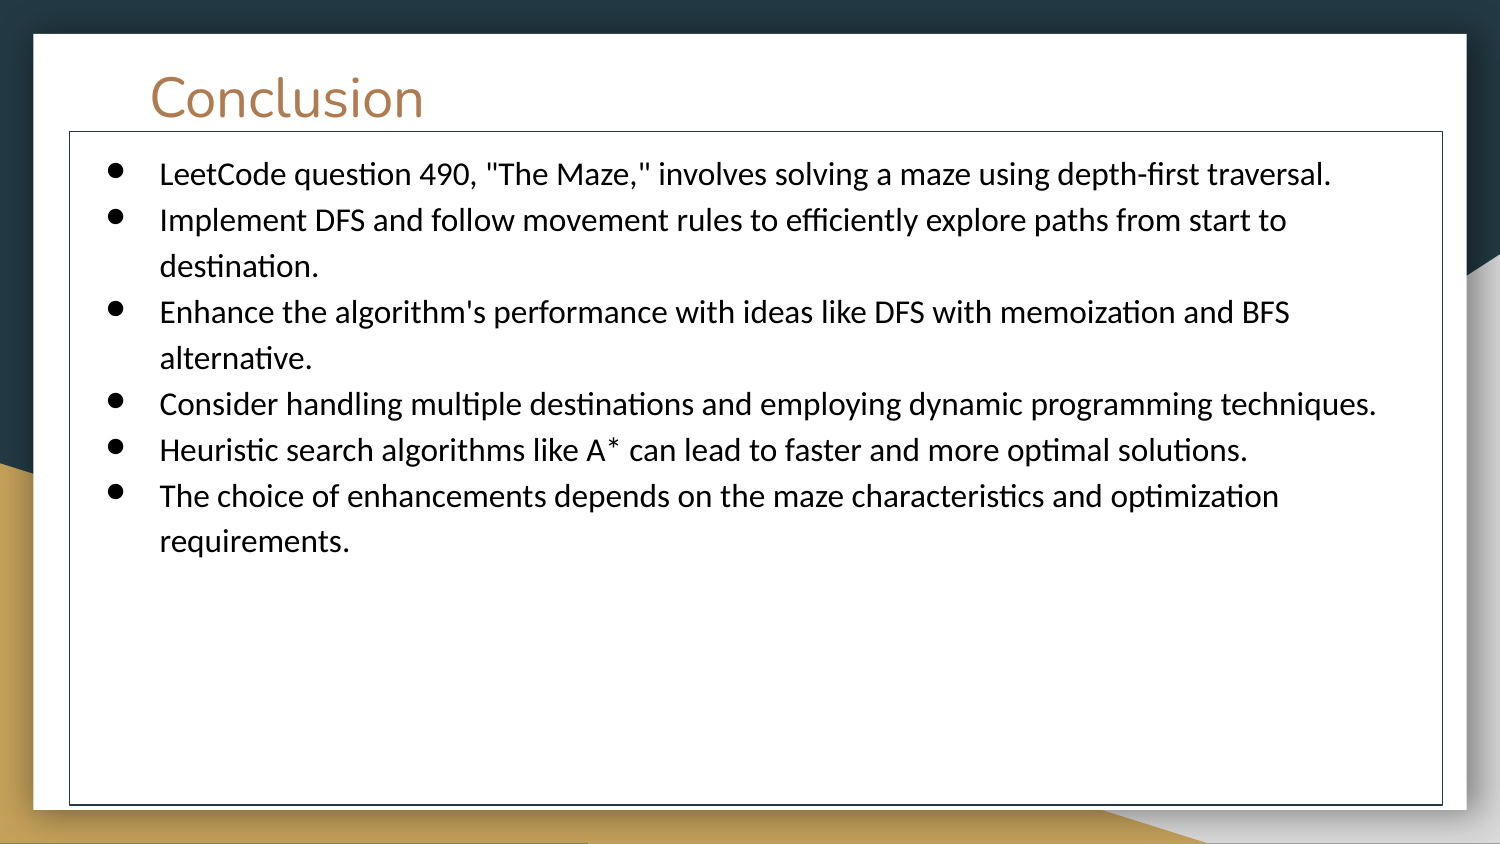

# Conclusion
LeetCode question 490, "The Maze," involves solving a maze using depth-first traversal.
Implement DFS and follow movement rules to efficiently explore paths from start to destination.
Enhance the algorithm's performance with ideas like DFS with memoization and BFS alternative.
Consider handling multiple destinations and employing dynamic programming techniques.
Heuristic search algorithms like A* can lead to faster and more optimal solutions.
The choice of enhancements depends on the maze characteristics and optimization requirements.